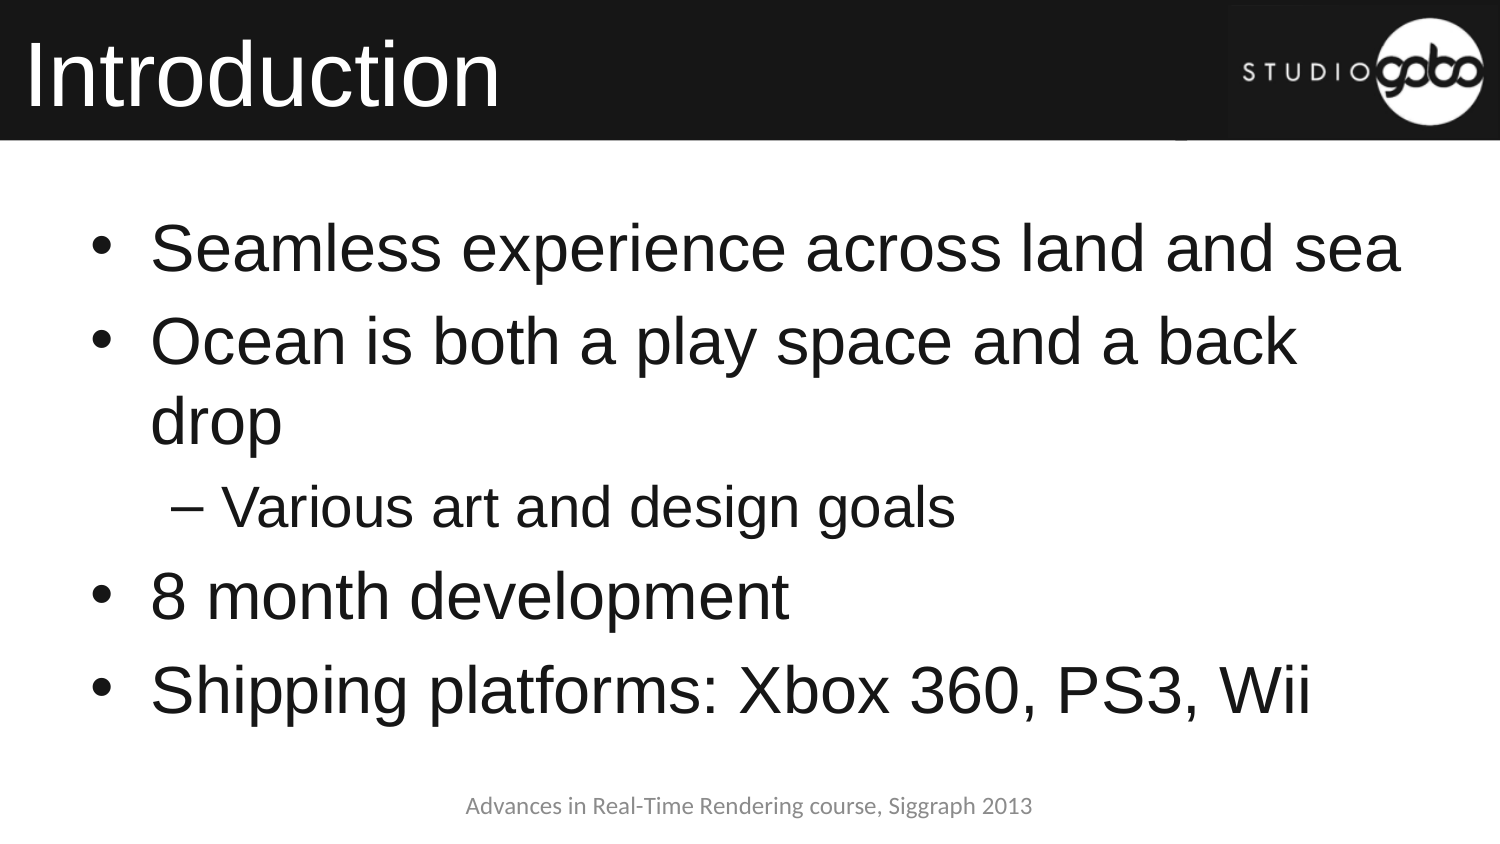

# Introduction
Seamless experience across land and sea
Ocean is both a play space and a back drop
Various art and design goals
8 month development
Shipping platforms: Xbox 360, PS3, Wii
Advances in Real-Time Rendering course, Siggraph 2013